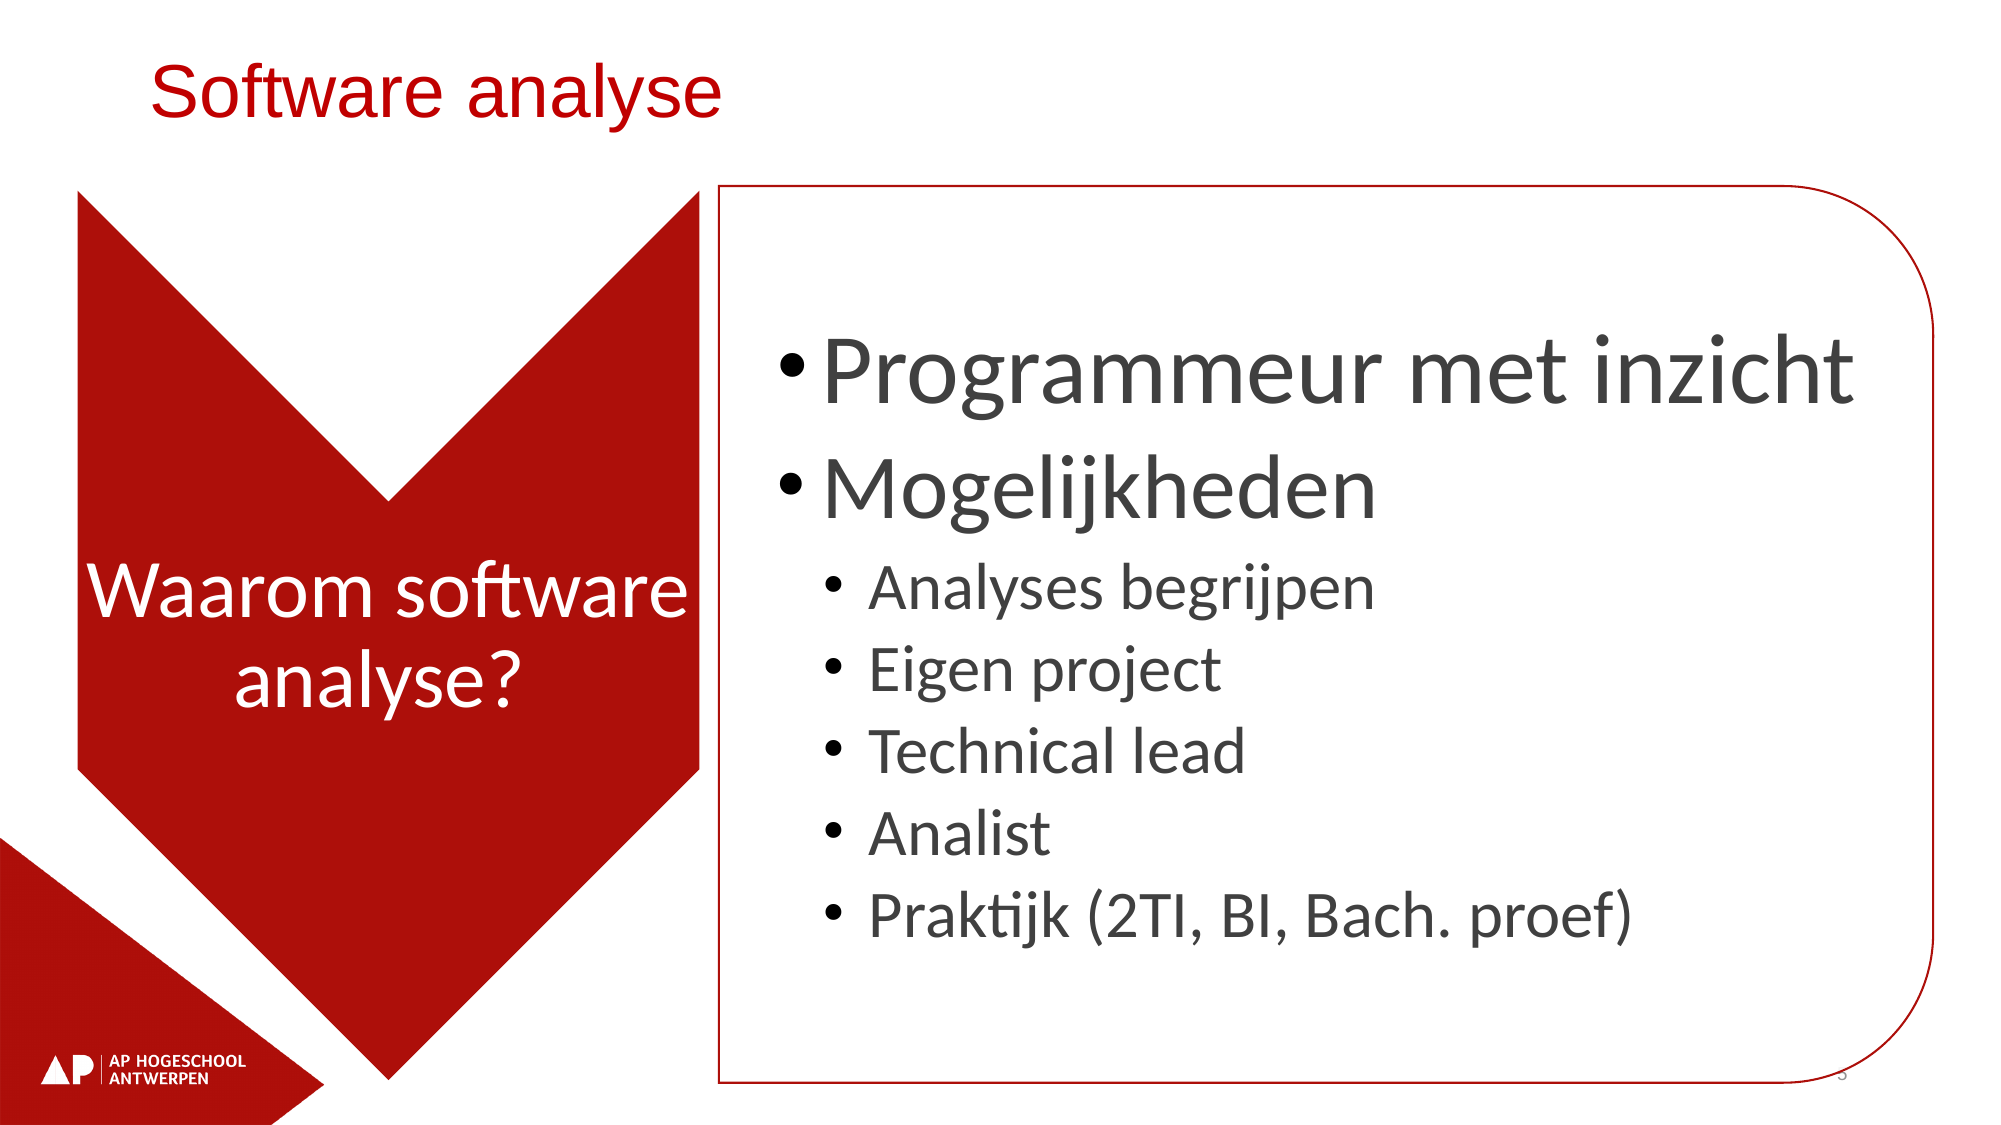

Software analyse
Waarom software analyse?
Programmeur met inzicht
Mogelijkheden
Analyses begrijpen
Eigen project
Technical lead
Analist
Praktijk (2TI, BI, Bach. proef)
5